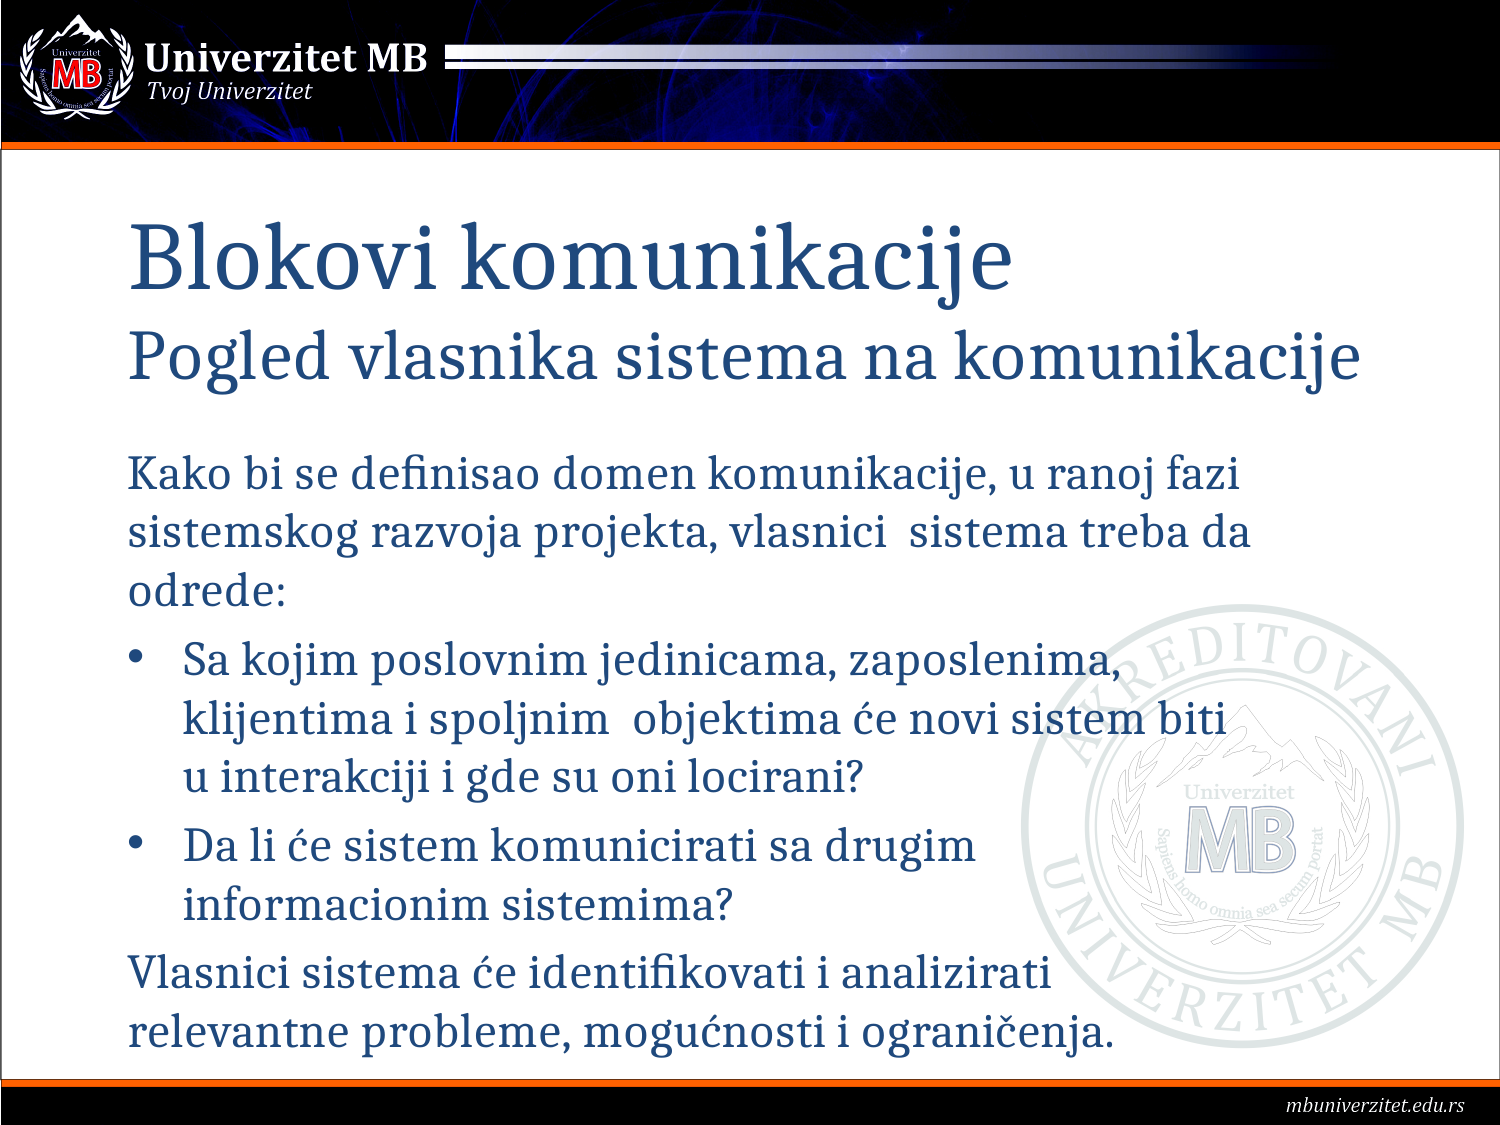

# Blokovi komunikacije Pogled vlasnika sistema na komunikacije
Kako bi se deﬁnisao domen komunikacije, u ranoj fazi sistemskog razvoja projekta, vlasnici  sistema treba da odrede:
Sa kojim poslovnim jedinicama, zaposlenima, klijentima i spoljnim  objektima će novi sistem biti u interakciji i gde su oni locirani?
Da li će sistem komunicirati sa drugim informacionim sistemima?
Vlasnici sistema će identiﬁkovati i analizirati relevantne probleme, mogućnosti i ograničenja.